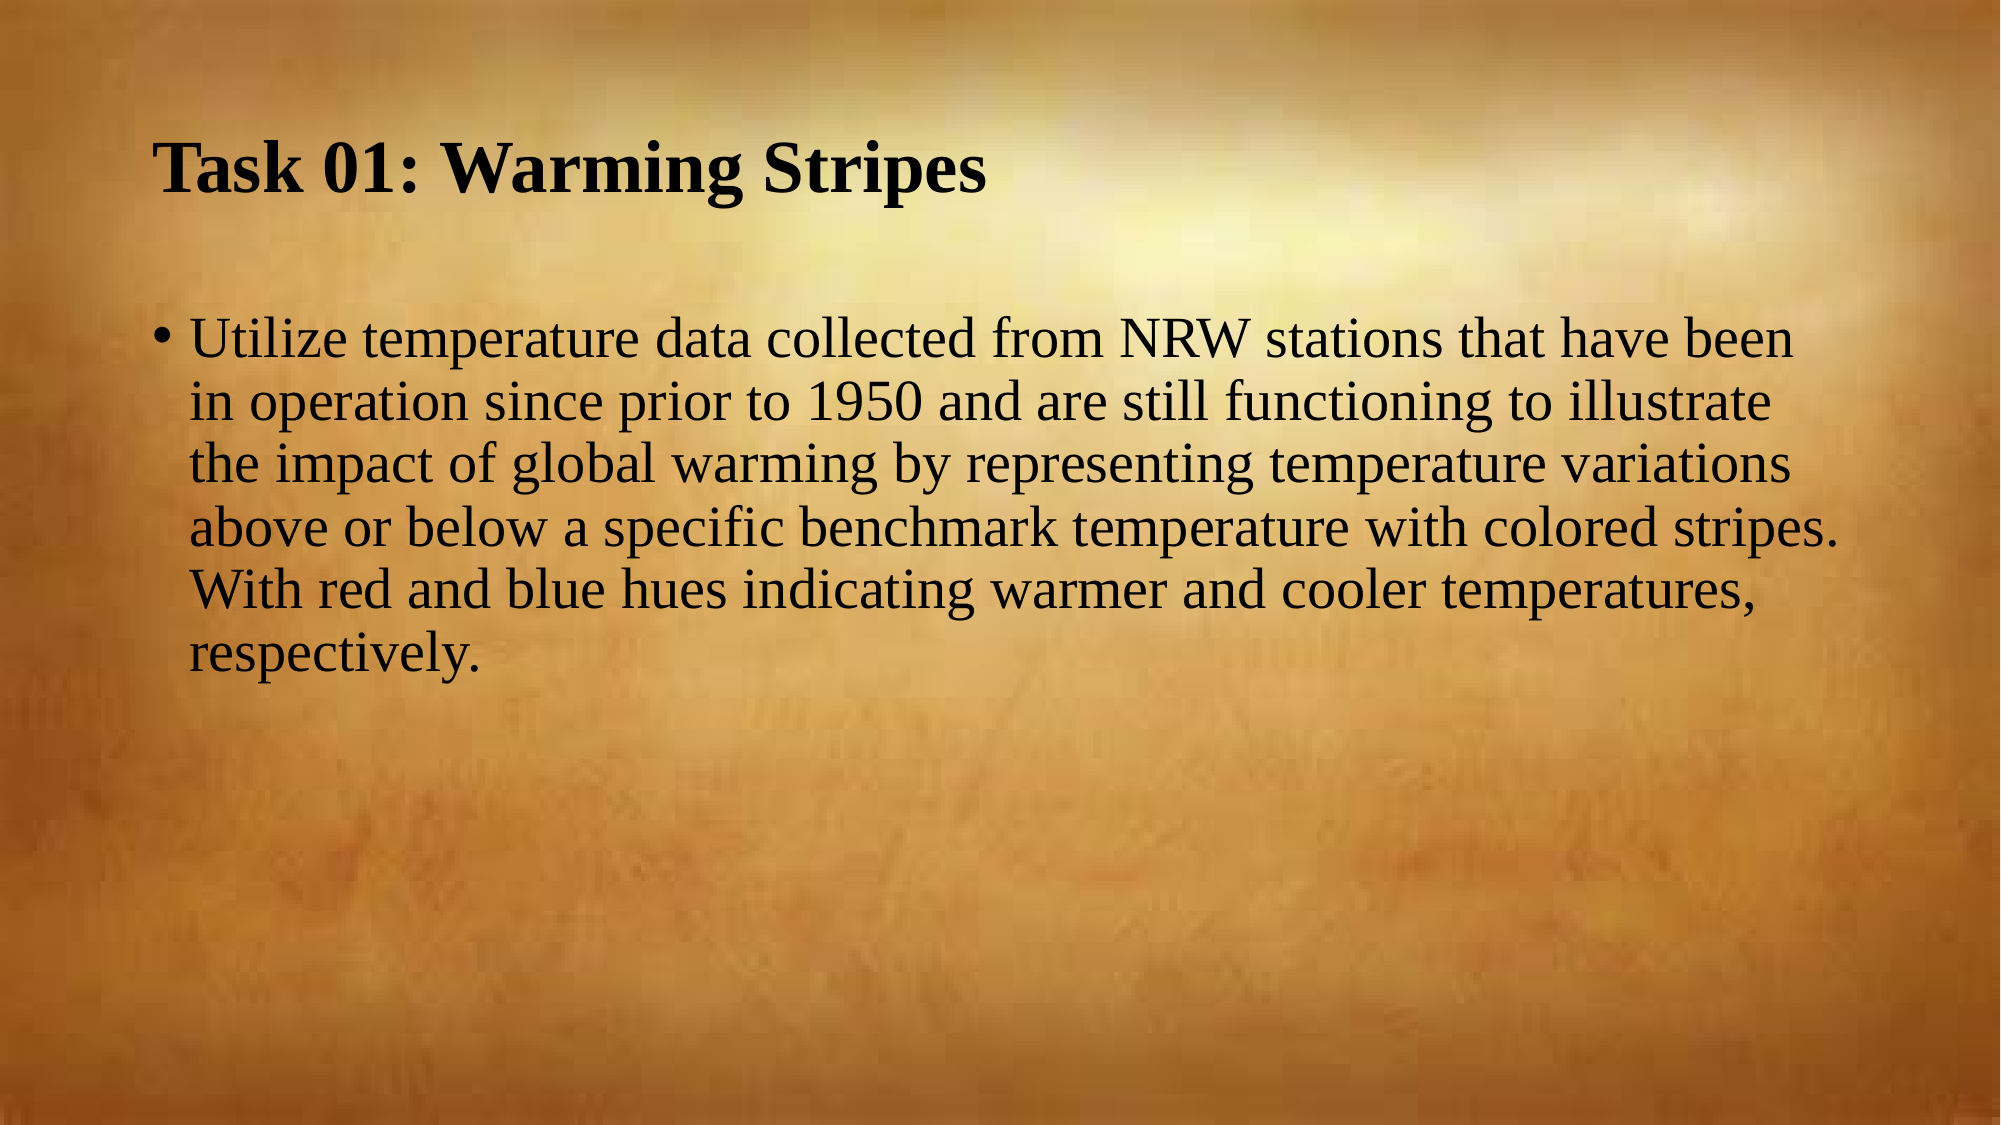

# Task 01: Warming Stripes
Utilize temperature data collected from NRW stations that have been in operation since prior to 1950 and are still functioning to illustrate the impact of global warming by representing temperature variations above or below a specific benchmark temperature with colored stripes. With red and blue hues indicating warmer and cooler temperatures, respectively.